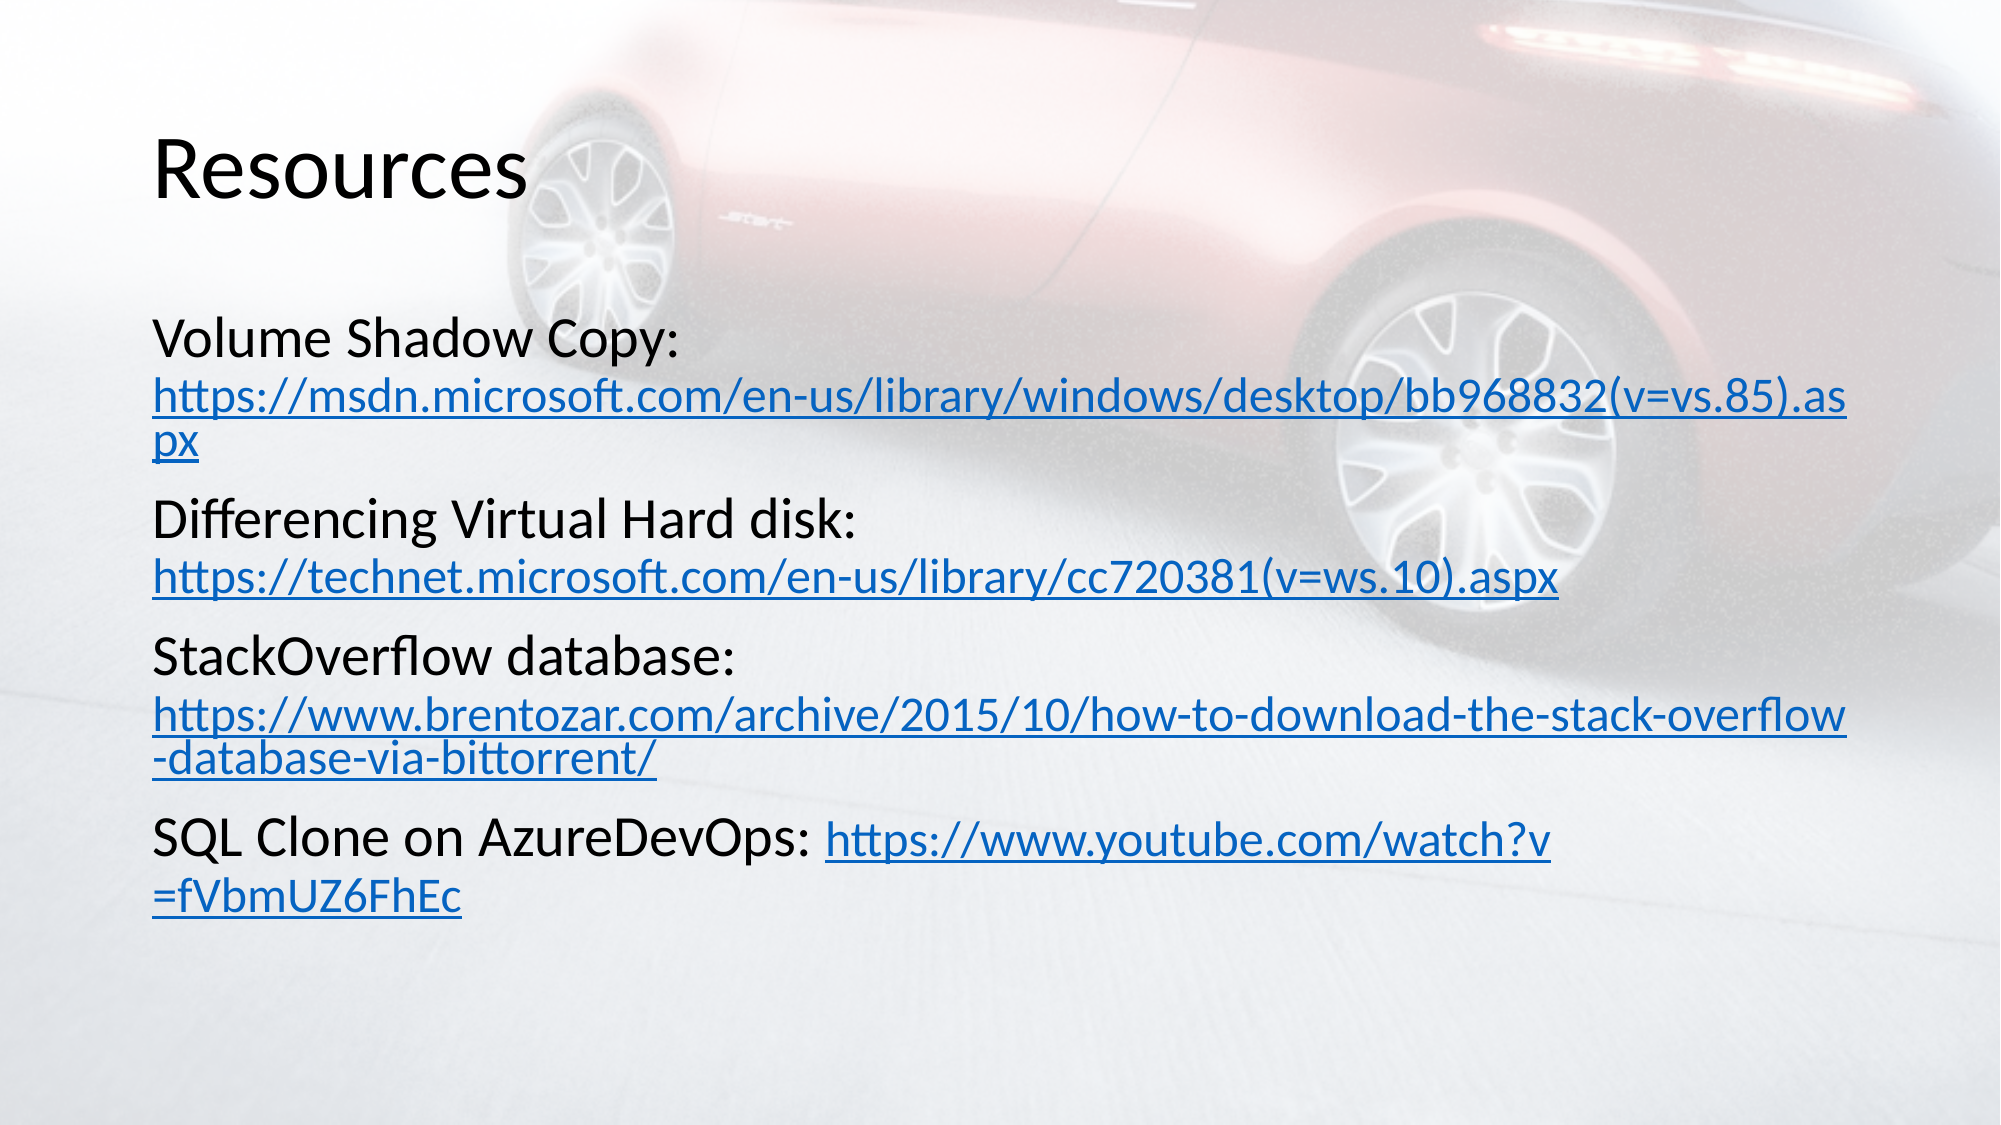

# Resources
Volume Shadow Copy: https://msdn.microsoft.com/en-us/library/windows/desktop/bb968832(v=vs.85).aspx
Differencing Virtual Hard disk: https://technet.microsoft.com/en-us/library/cc720381(v=ws.10).aspx
StackOverflow database: https://www.brentozar.com/archive/2015/10/how-to-download-the-stack-overflow-database-via-bittorrent/
SQL Clone on AzureDevOps: https://www.youtube.com/watch?v=fVbmUZ6FhEc